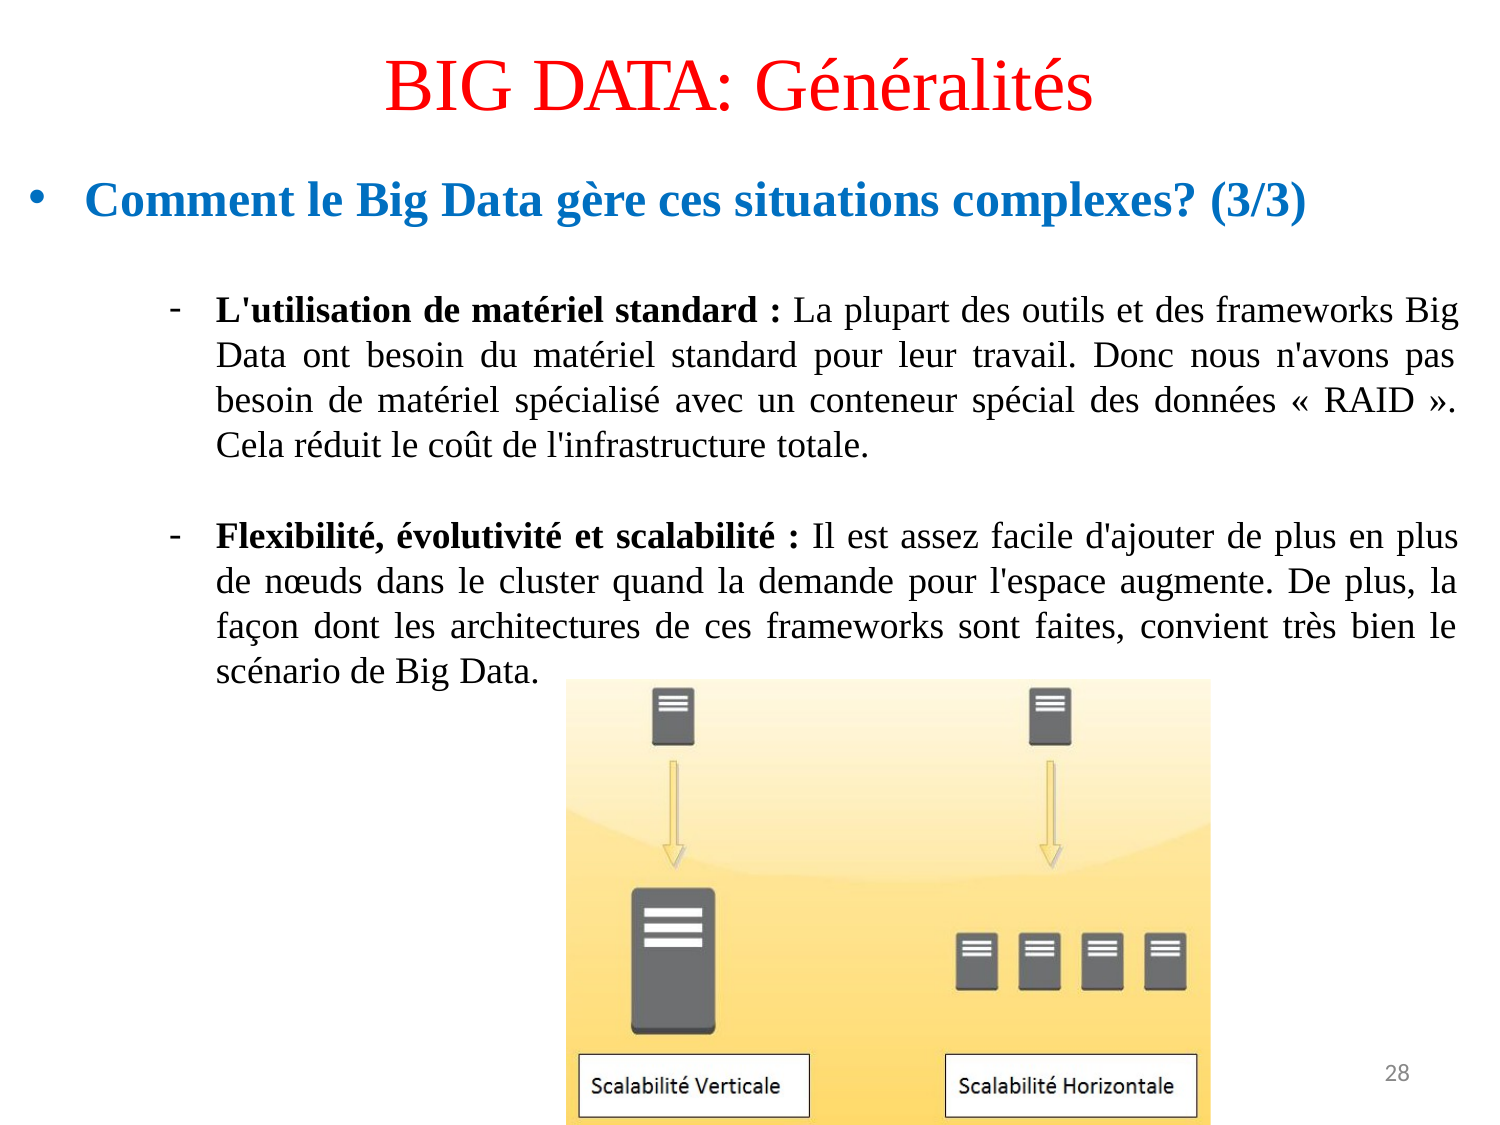

# BIG DATA: Généralités
Comment le Big Data gère ces situations complexes? (3/3)

L'utilisation de matériel standard : La plupart des outils et des frameworks Big  Data ont besoin du matériel standard pour leur travail. Donc nous n'avons pas  besoin de matériel spécialisé avec un conteneur spécial des données « RAID ».  Cela réduit le coût de l'infrastructure totale.

Flexibilité, évolutivité et scalabilité : Il est assez facile d'ajouter de plus en plus  de nœuds dans le cluster quand la demande pour l'espace augmente. De plus, la  façon dont les architectures de ces frameworks sont faites, convient très bien le  scénario de Big Data.

28